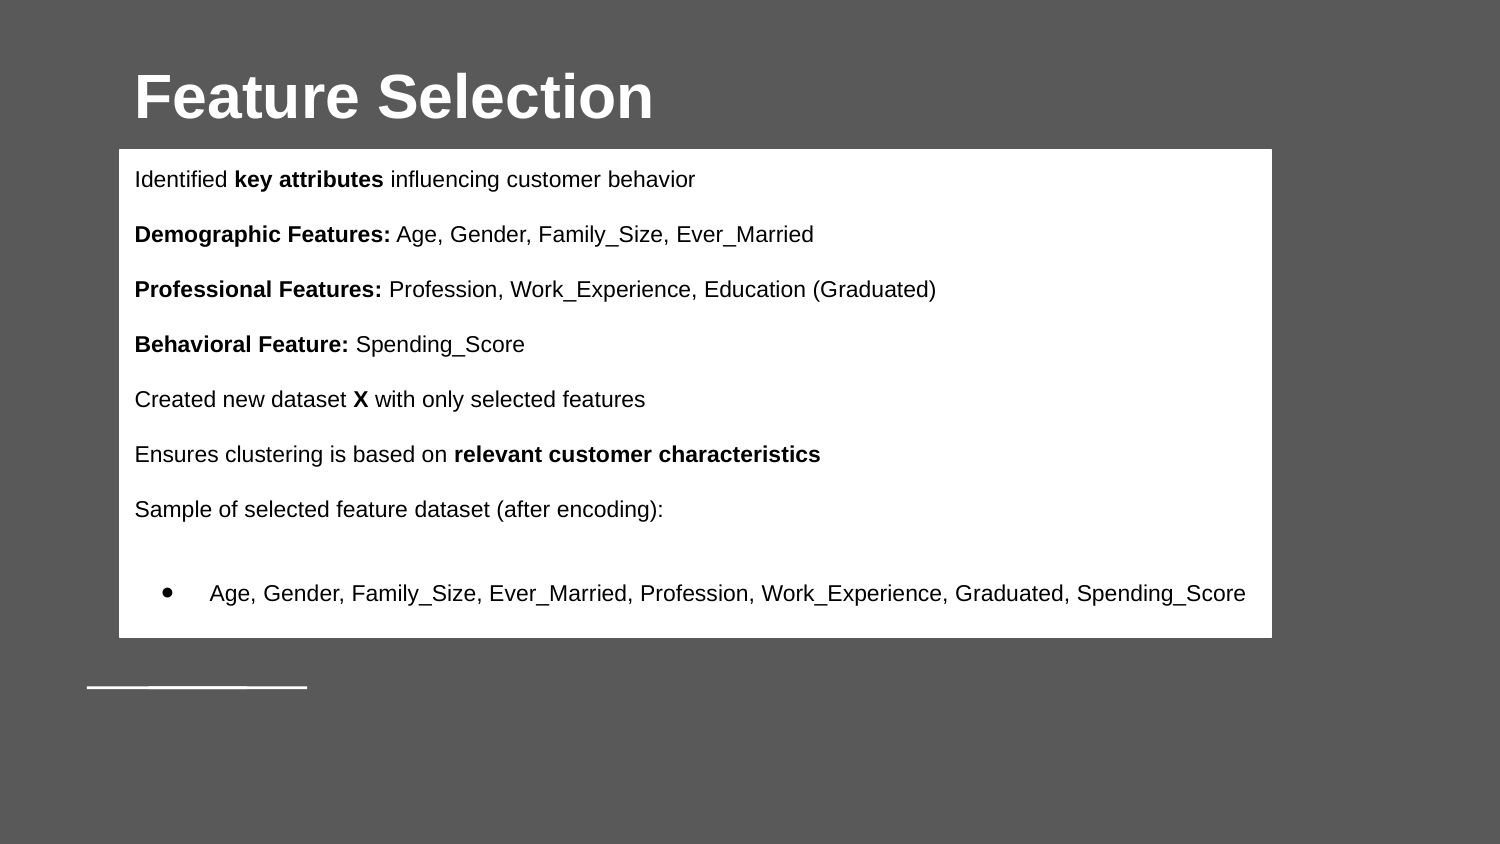

# Feature Selection
Identified key attributes influencing customer behavior
Demographic Features: Age, Gender, Family_Size, Ever_Married
Professional Features: Profession, Work_Experience, Education (Graduated)
Behavioral Feature: Spending_Score
Created new dataset X with only selected features
Ensures clustering is based on relevant customer characteristics
Sample of selected feature dataset (after encoding):
Age, Gender, Family_Size, Ever_Married, Profession, Work_Experience, Graduated, Spending_Score